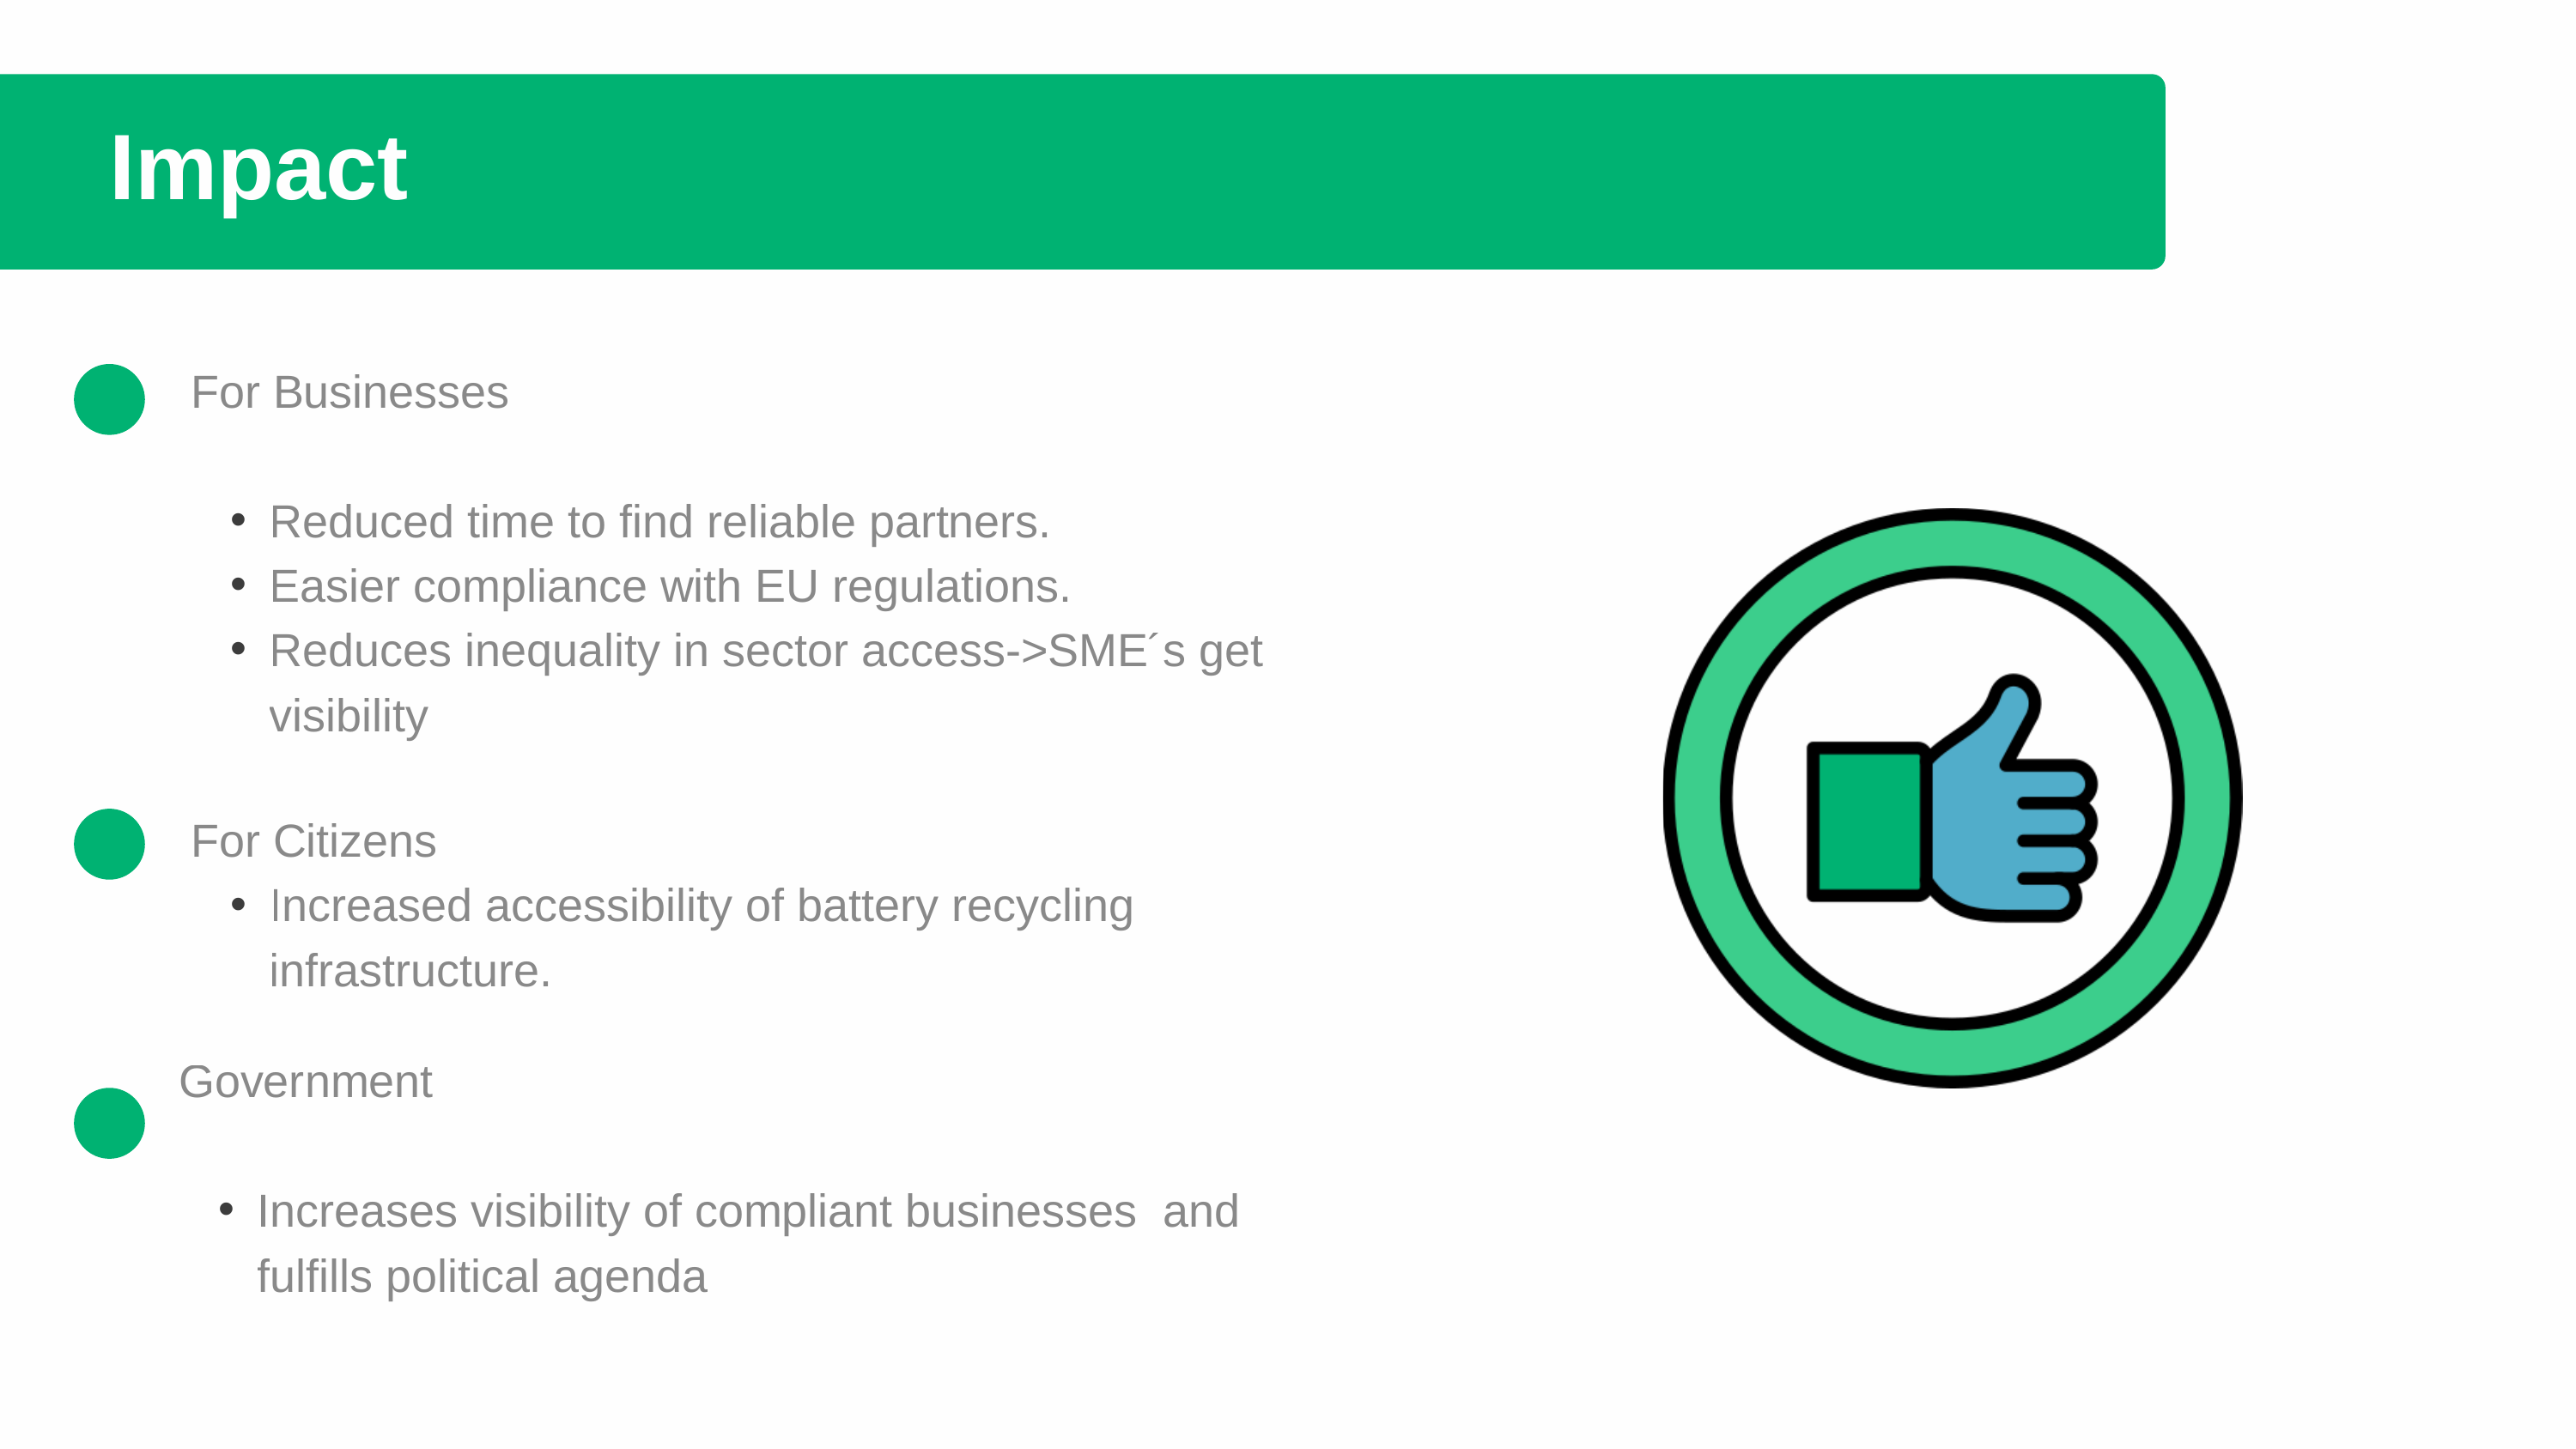

Impact
For Businesses

Reduced time to find reliable partners.
Easier compliance with EU regulations.
Reduces inequality in sector access->SME´s get visibility

For Citizens
Increased accessibility of battery recycling infrastructure.

Government

Increases visibility of compliant businesses  and fulfills political agenda